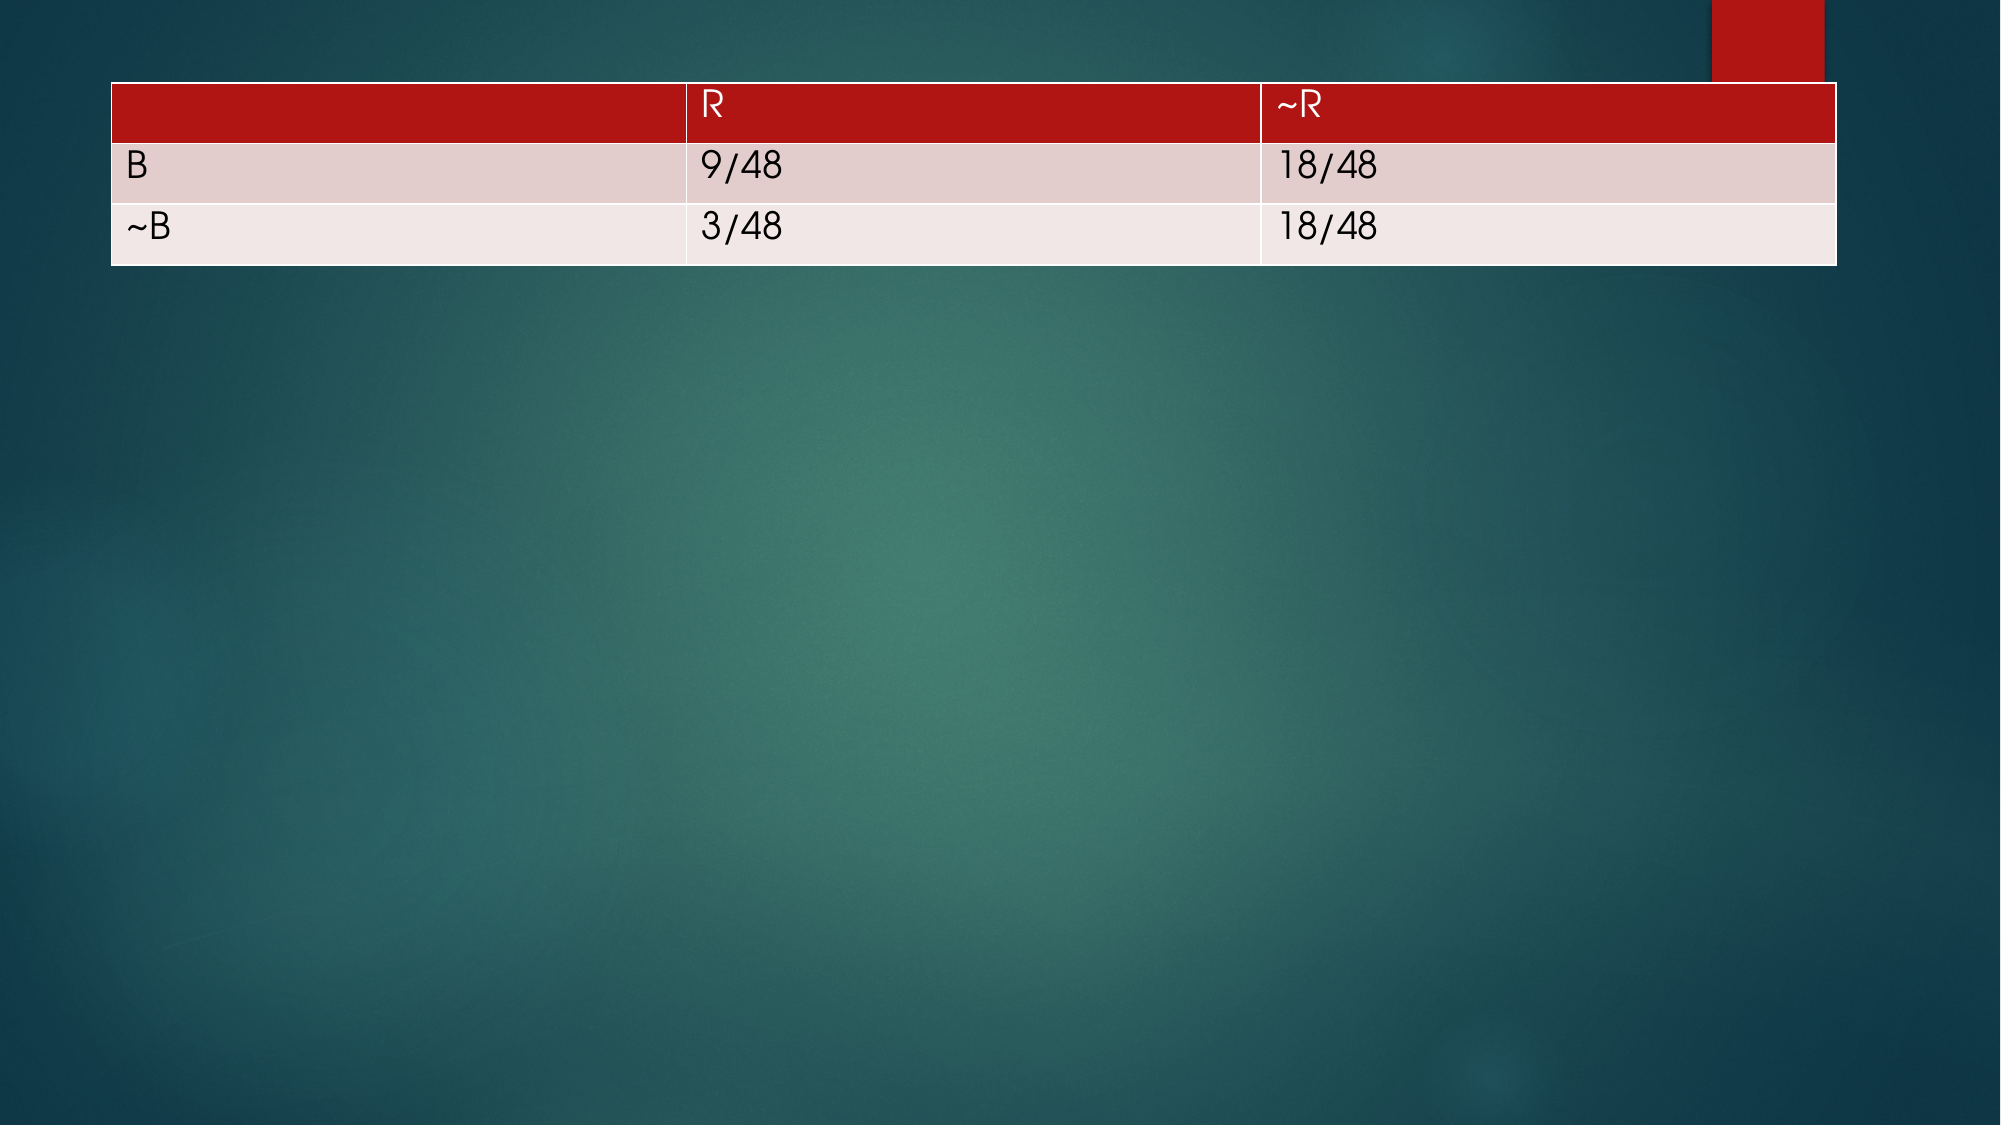

|  | R | ~R |
| --- | --- | --- |
| B | 9/48 | 18/48 |
| ~B | 3/48 | 18/48 |